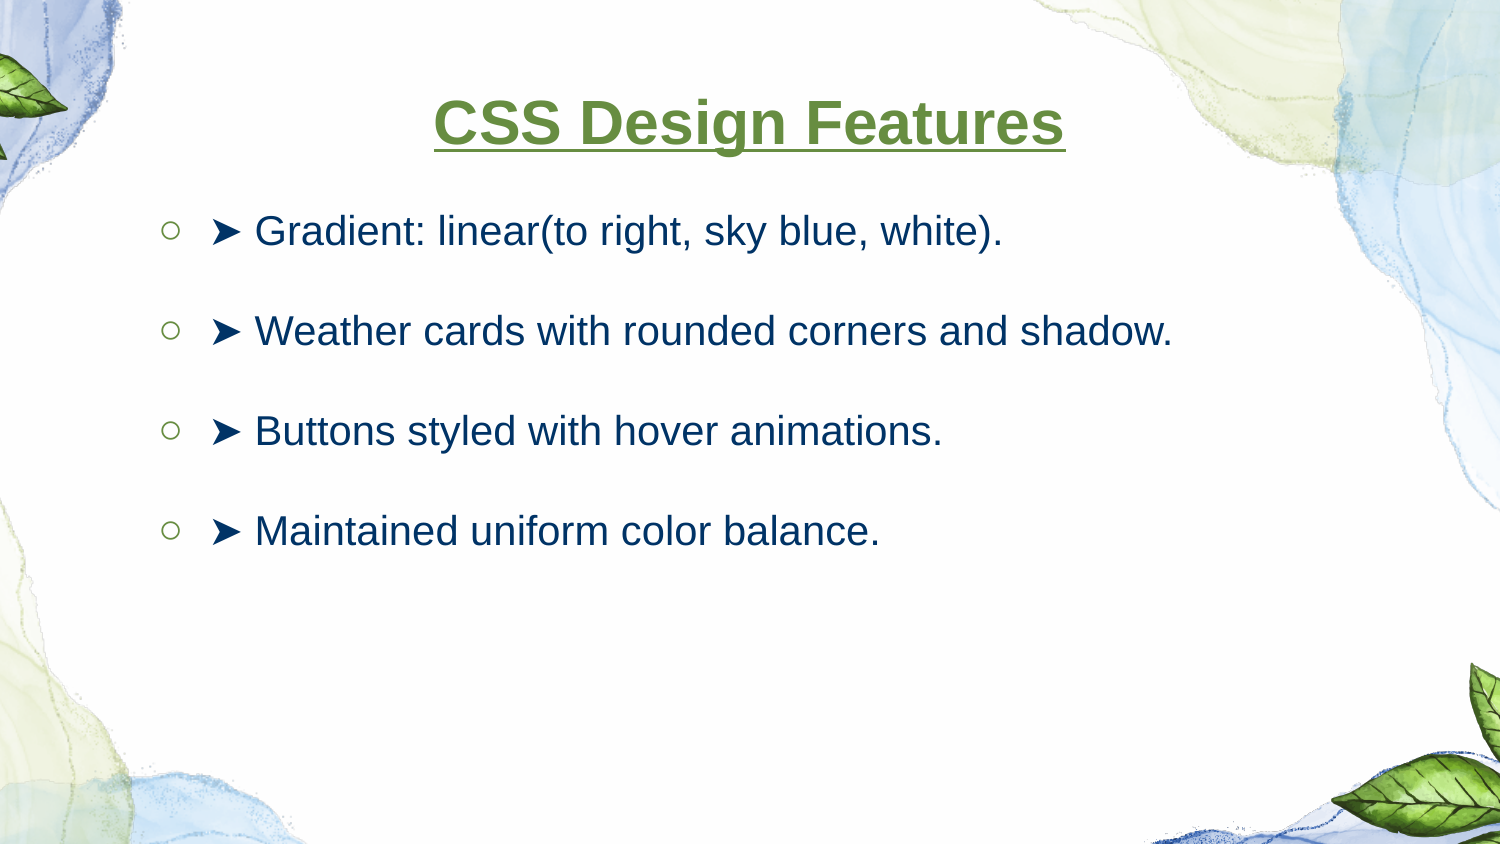

# CSS Design Features
➤ Gradient: linear(to right, sky blue, white).

➤ Weather cards with rounded corners and shadow.

➤ Buttons styled with hover animations.

➤ Maintained uniform color balance.